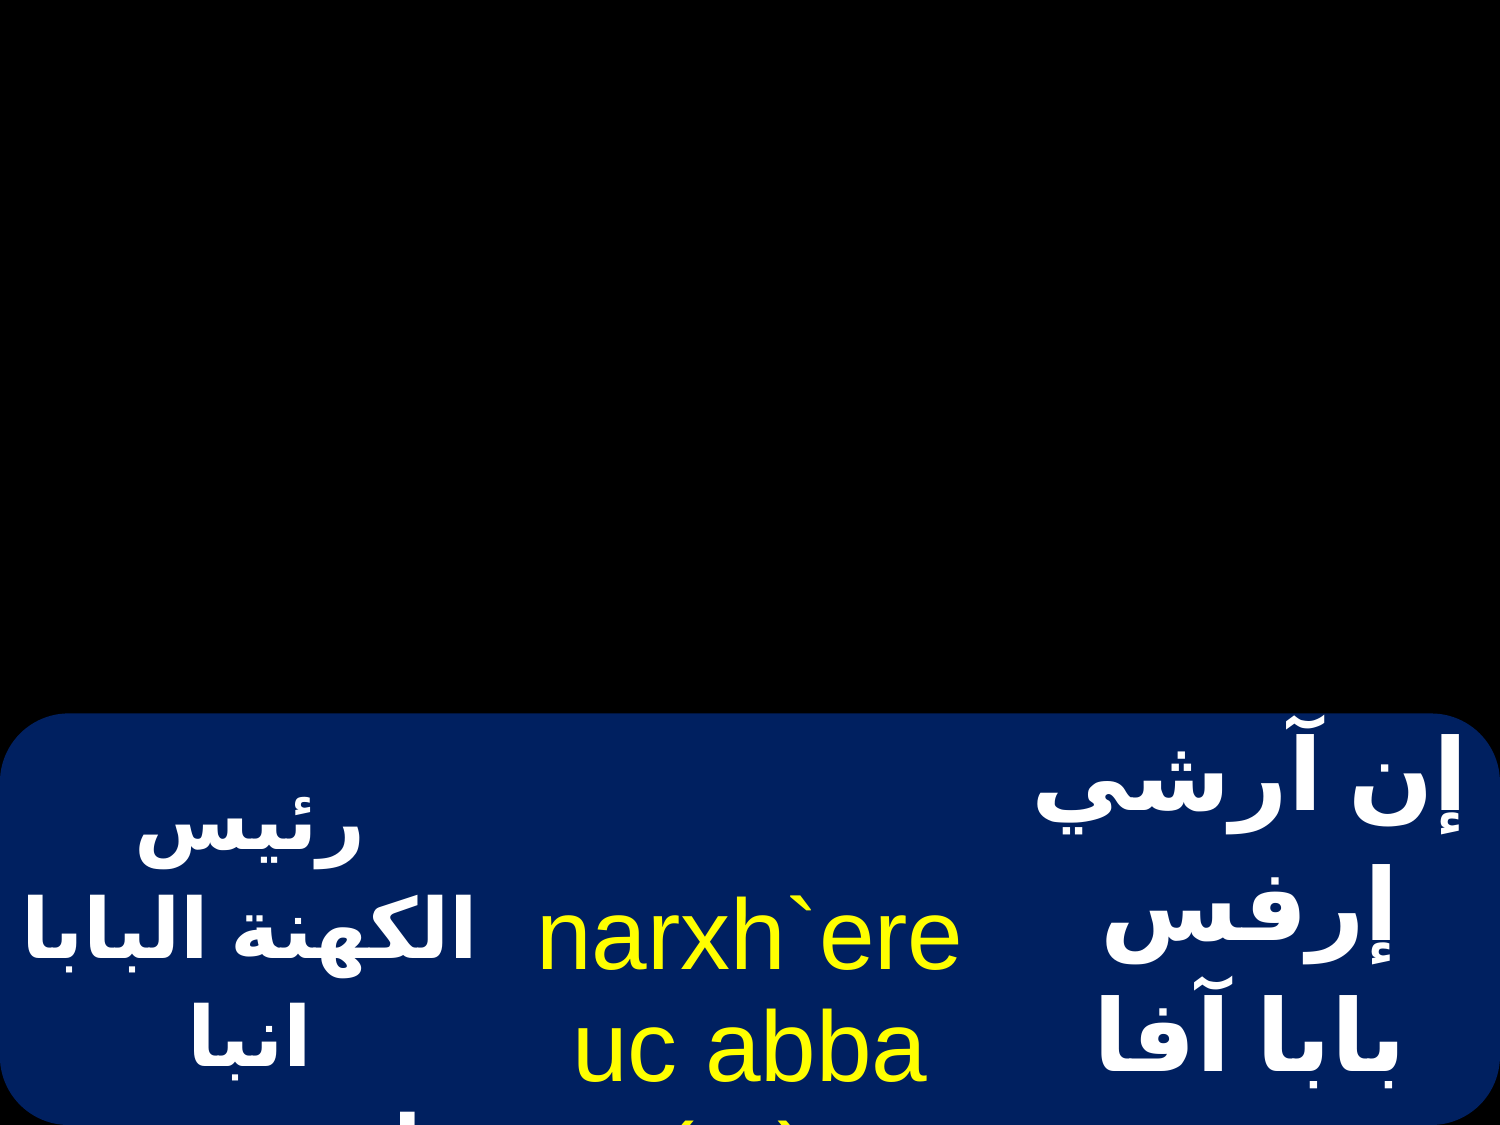

| رئيس الكهنة البابا انبا تاوضروس الثانى | narxh`ereuc abba (...). | إن آرشي إرفس بابا آفا تاوضروس |
| --- | --- | --- |